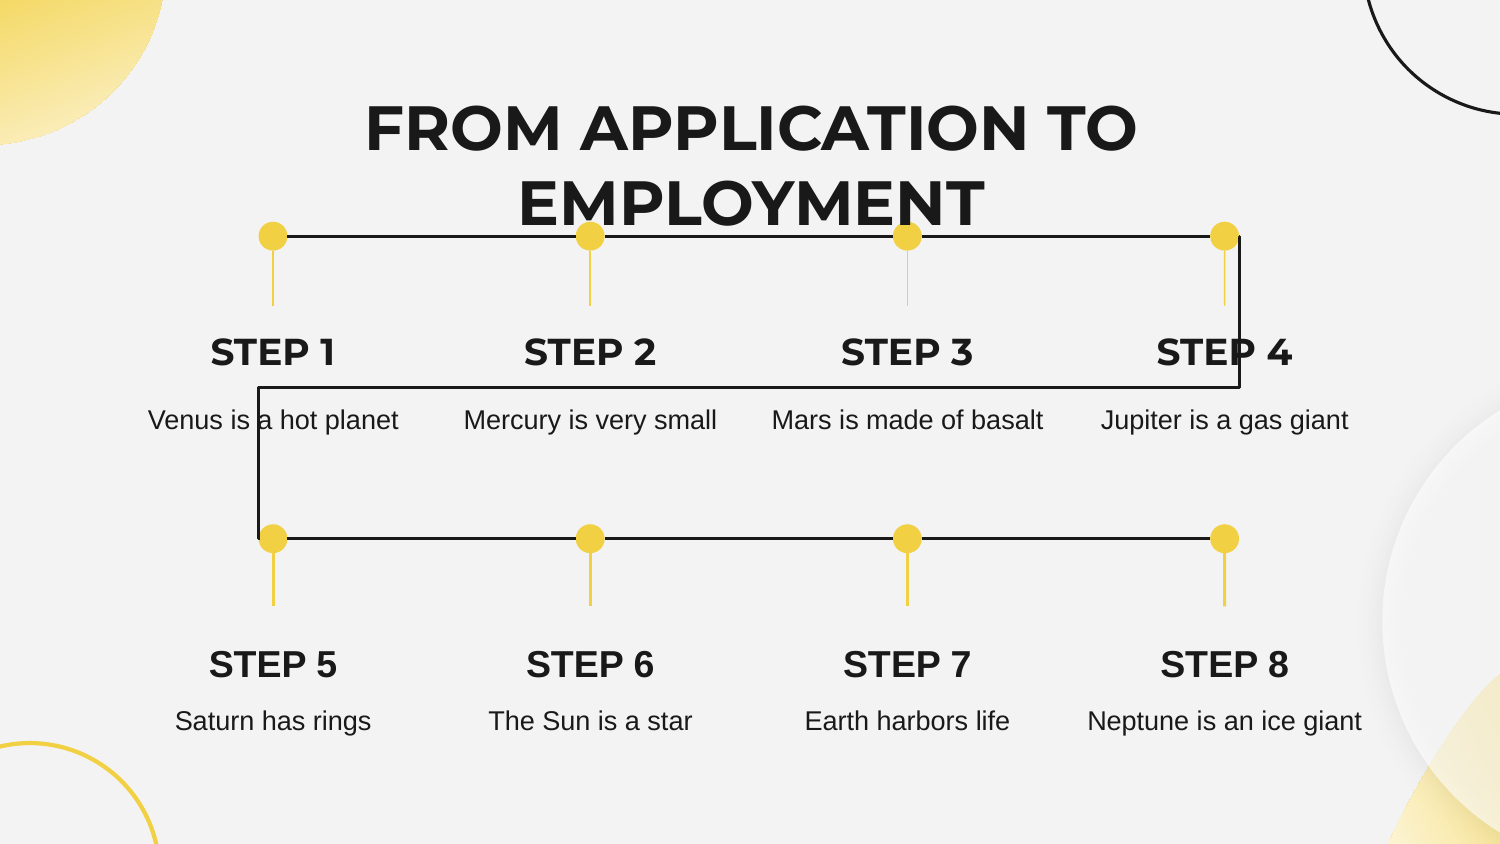

# FROM APPLICATION TO EMPLOYMENT

STEP 1
STEP 2
STEP 3
STEP 4
Venus is a hot planet
Mercury is very small
Jupiter is a gas giant
Mars is made of basalt

STEP 5
STEP 6
STEP 7
STEP 8
Saturn has rings
The Sun is a star
Earth harbors life
Neptune is an ice giant